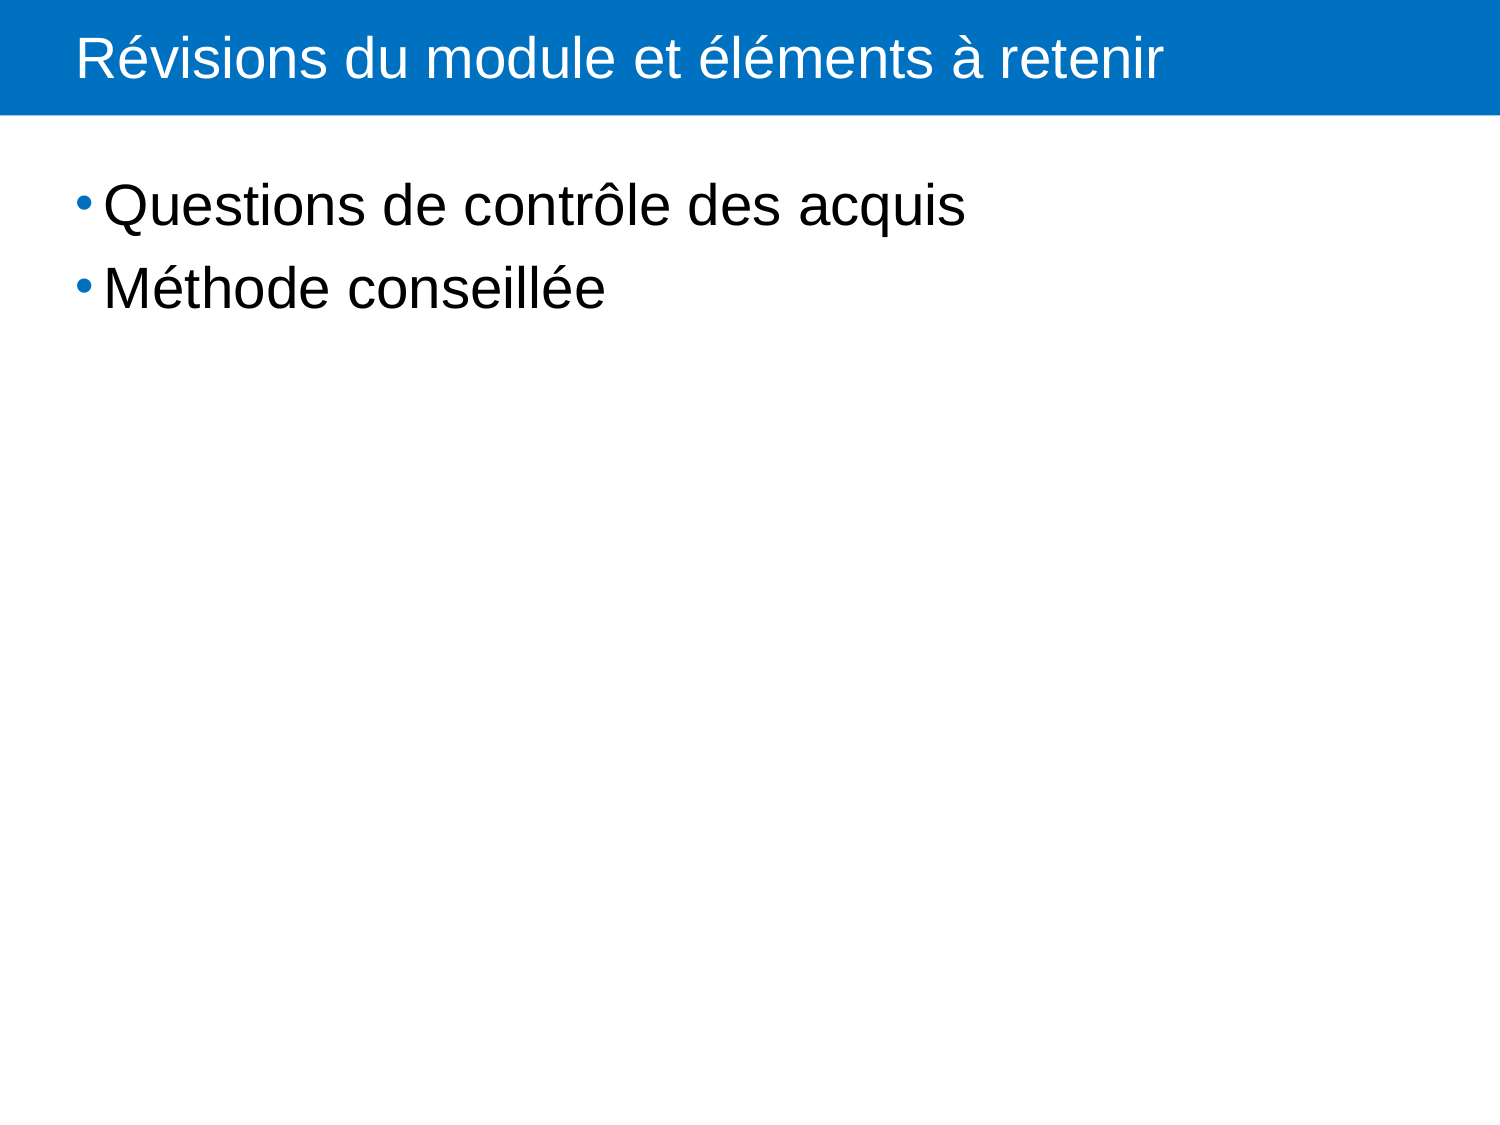

# Révisions du module et éléments à retenir
Questions de contrôle des acquis
Méthode conseillée